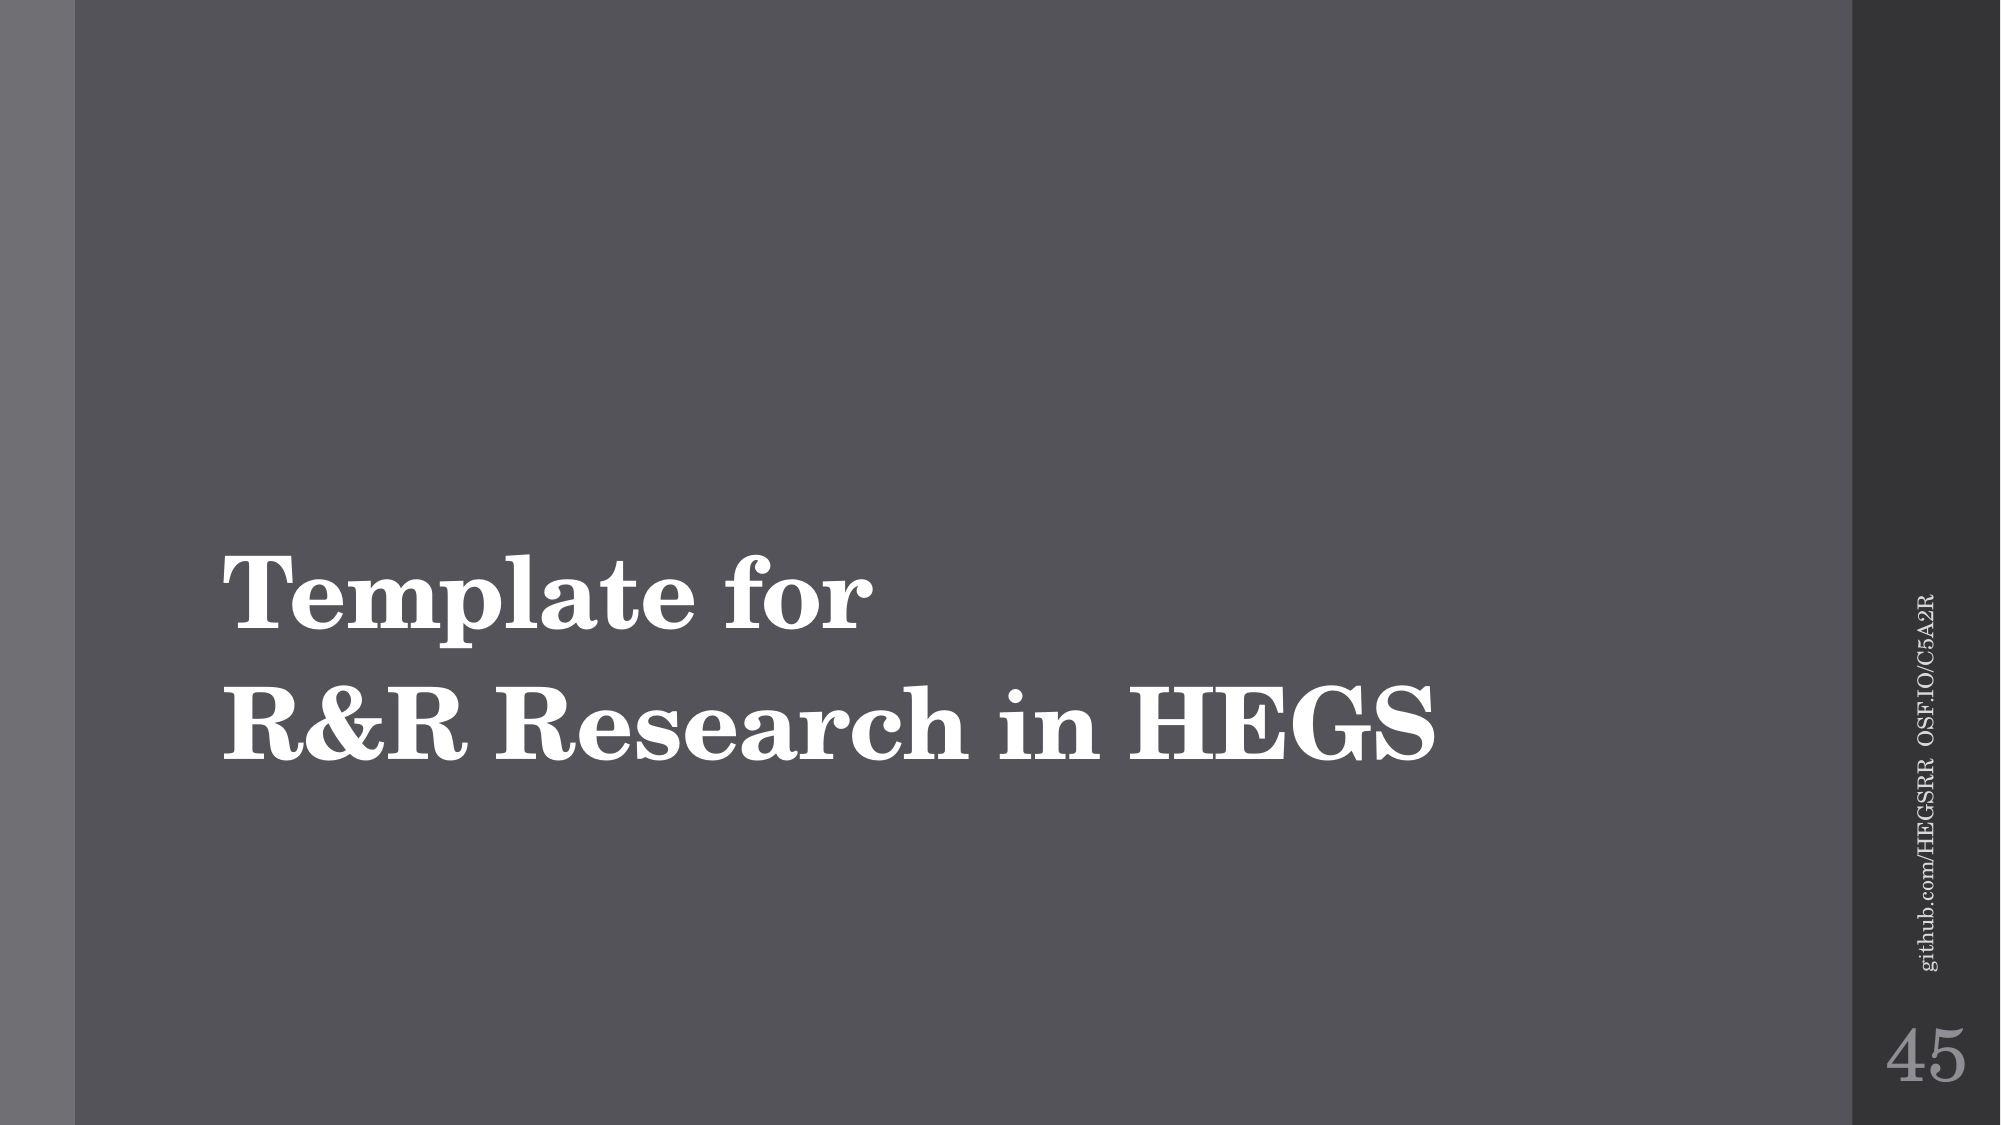

# Template for R&R Research in HEGS
github.com/HEGSRR  OSF.IO/C5A2R

45